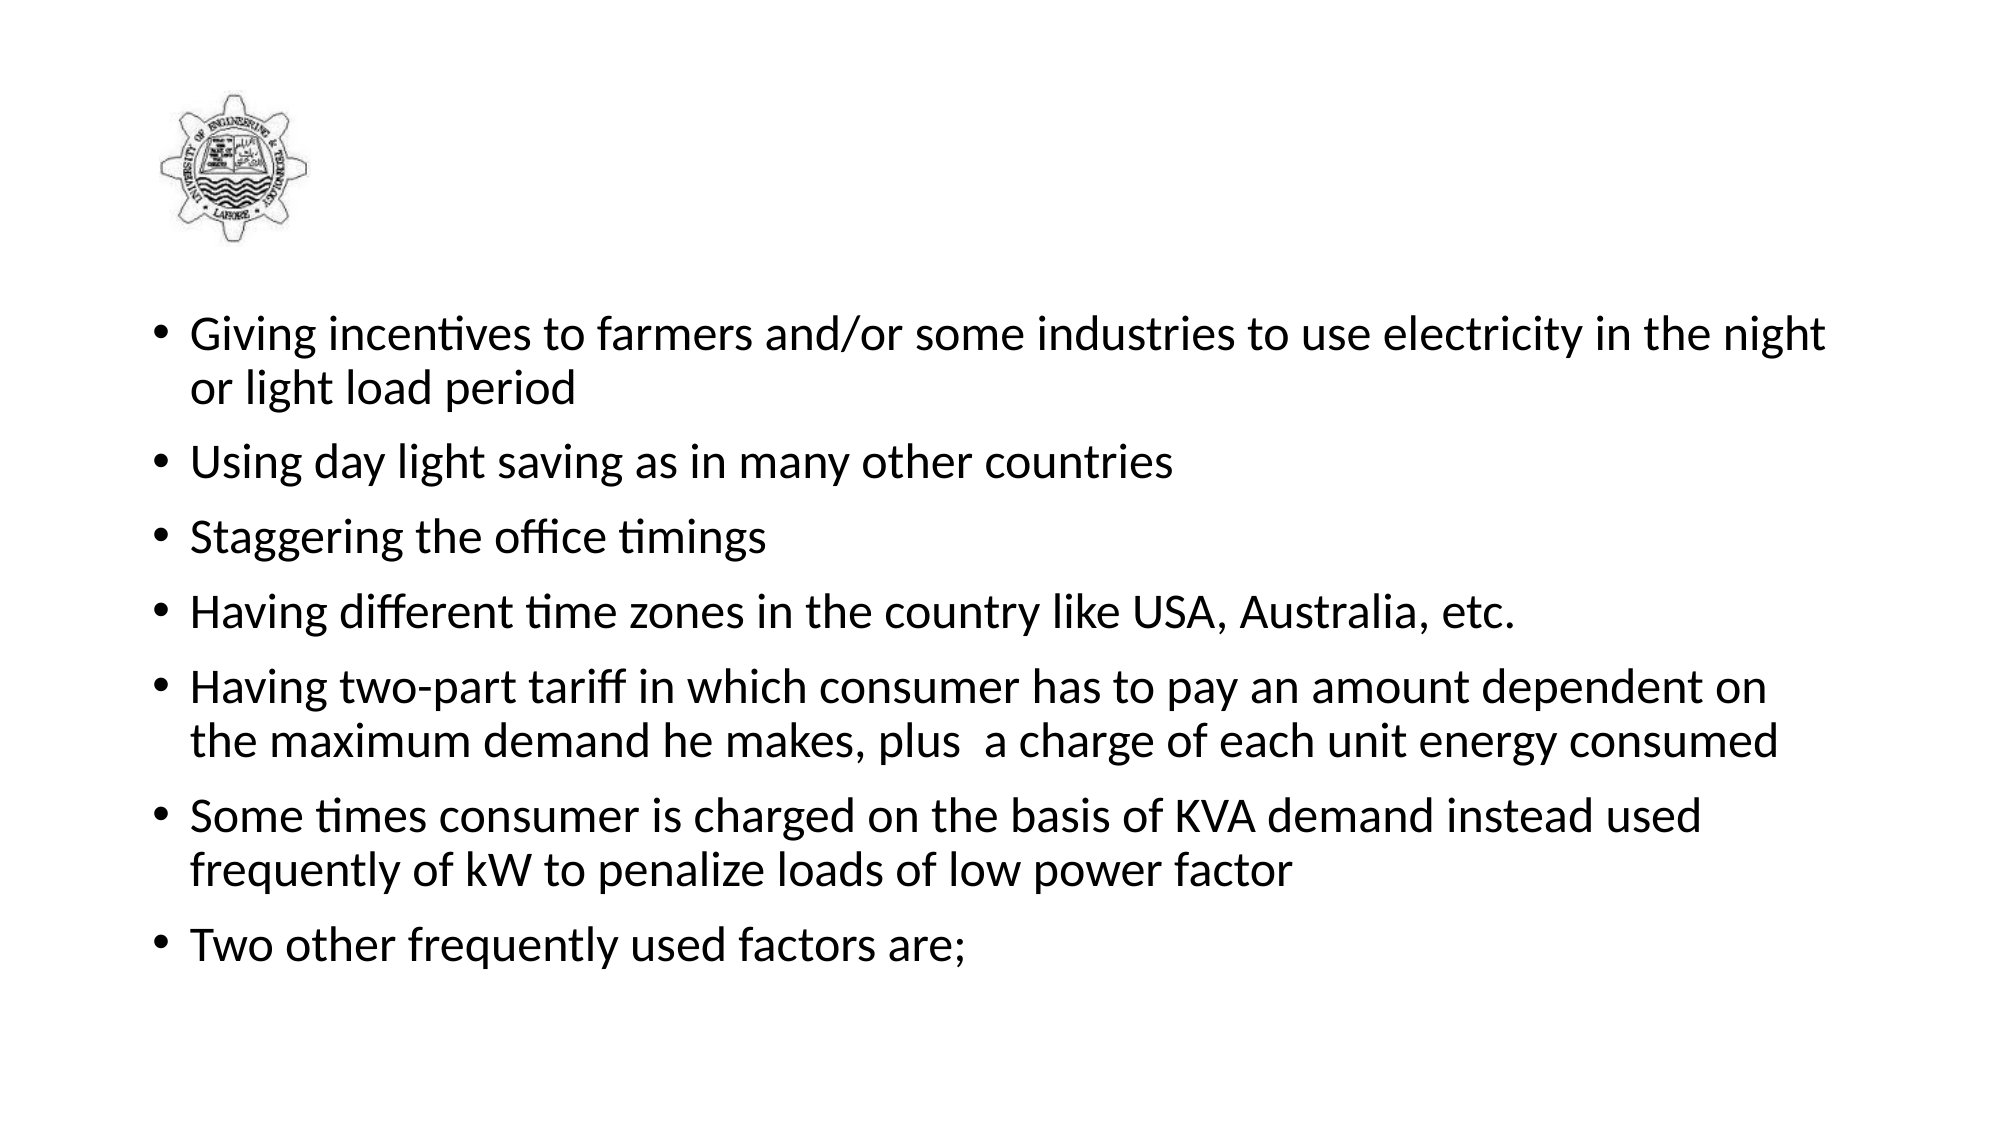

#
Giving incentives to farmers and/or some industries to use electricity in the night or light load period
Using day light saving as in many other countries
Staggering the office timings
Having different time zones in the country like USA, Australia, etc.
Having two-part tariff in which consumer has to pay an amount dependent on the maximum demand he makes, plus  a charge of each unit energy consumed
Some times consumer is charged on the basis of KVA demand instead used frequently of kW to penalize loads of low power factor
Two other frequently used factors are;